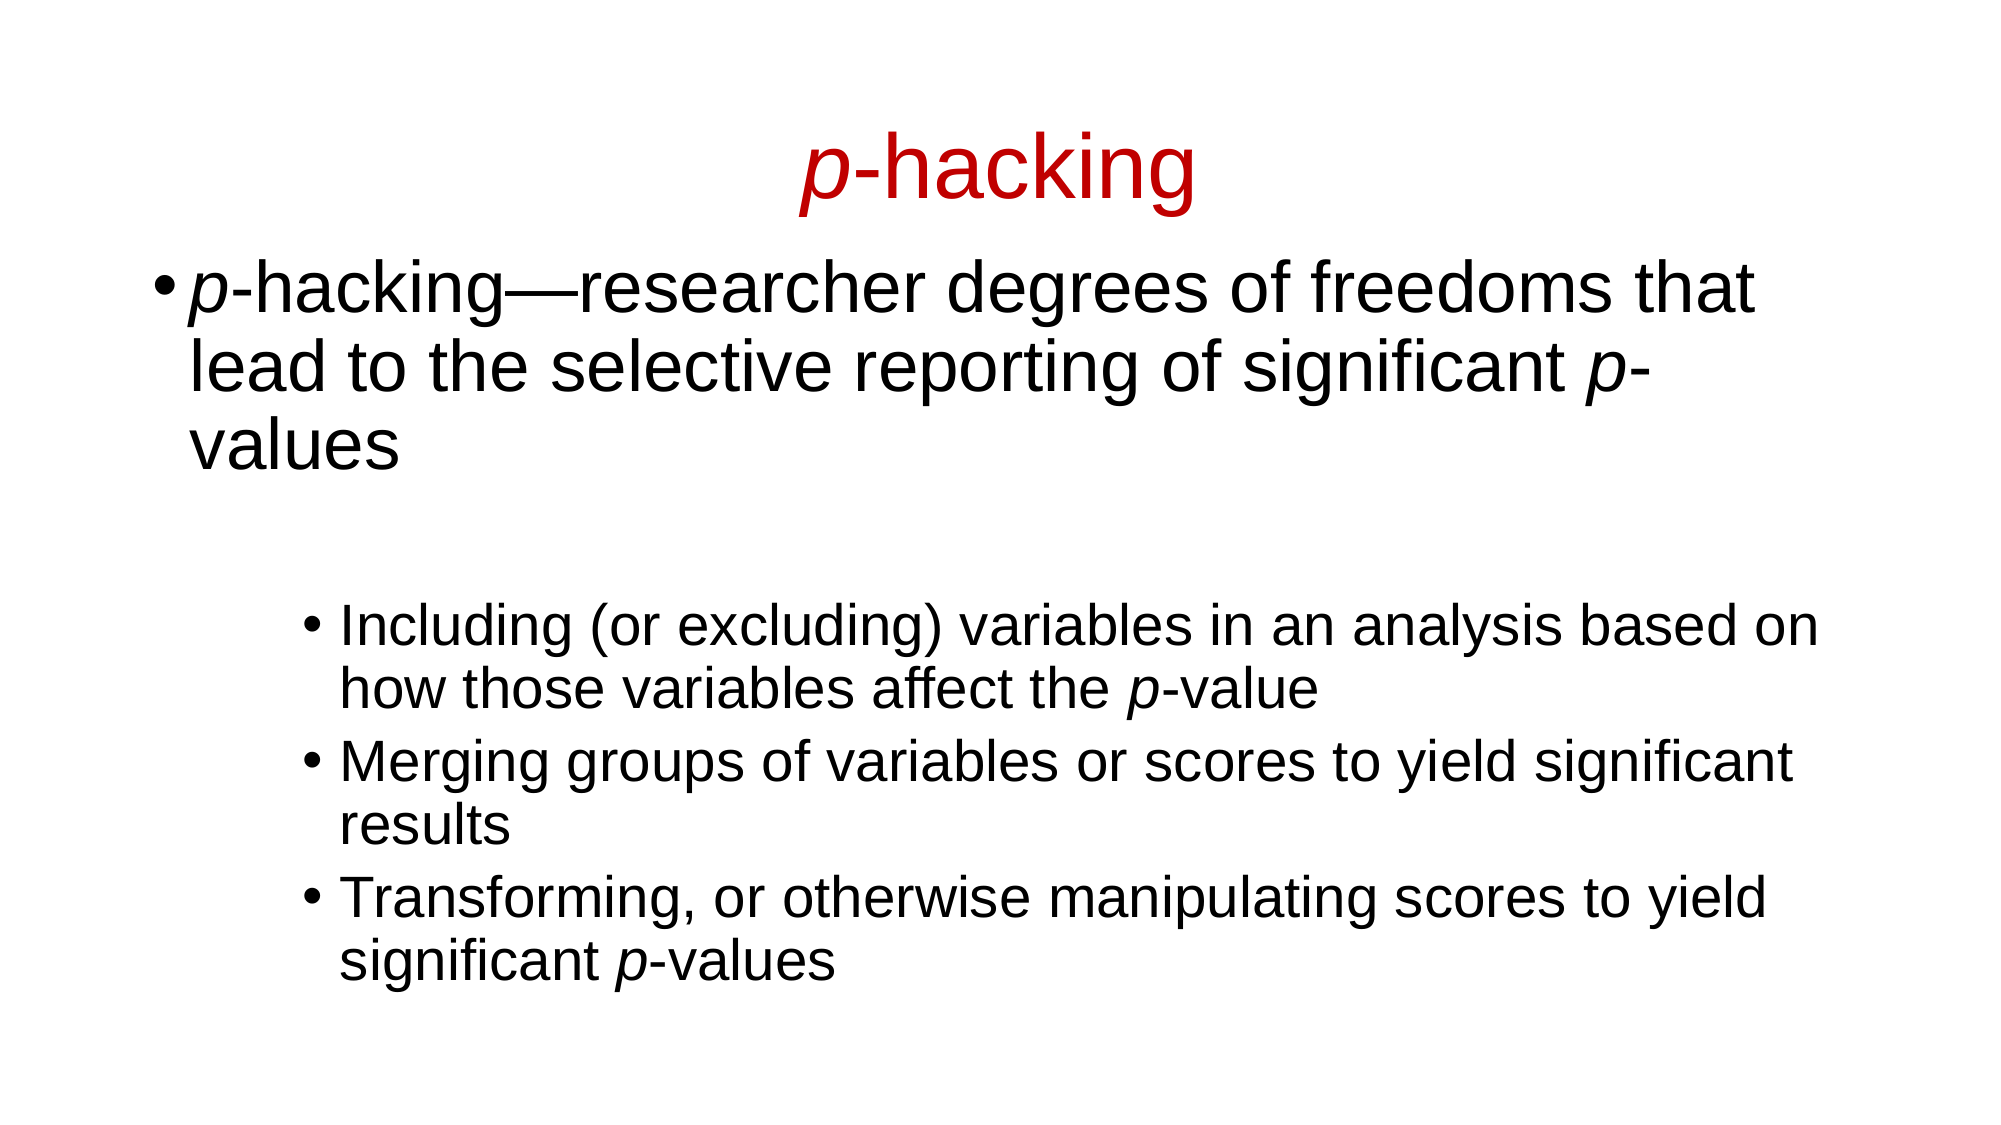

# p-hacking
p-hacking—researcher degrees of freedoms that lead to the selective reporting of significant p-values

Including (or excluding) variables in an analysis based on how those variables affect the p-value
Merging groups of variables or scores to yield significant results
Transforming, or otherwise manipulating scores to yield significant p-values